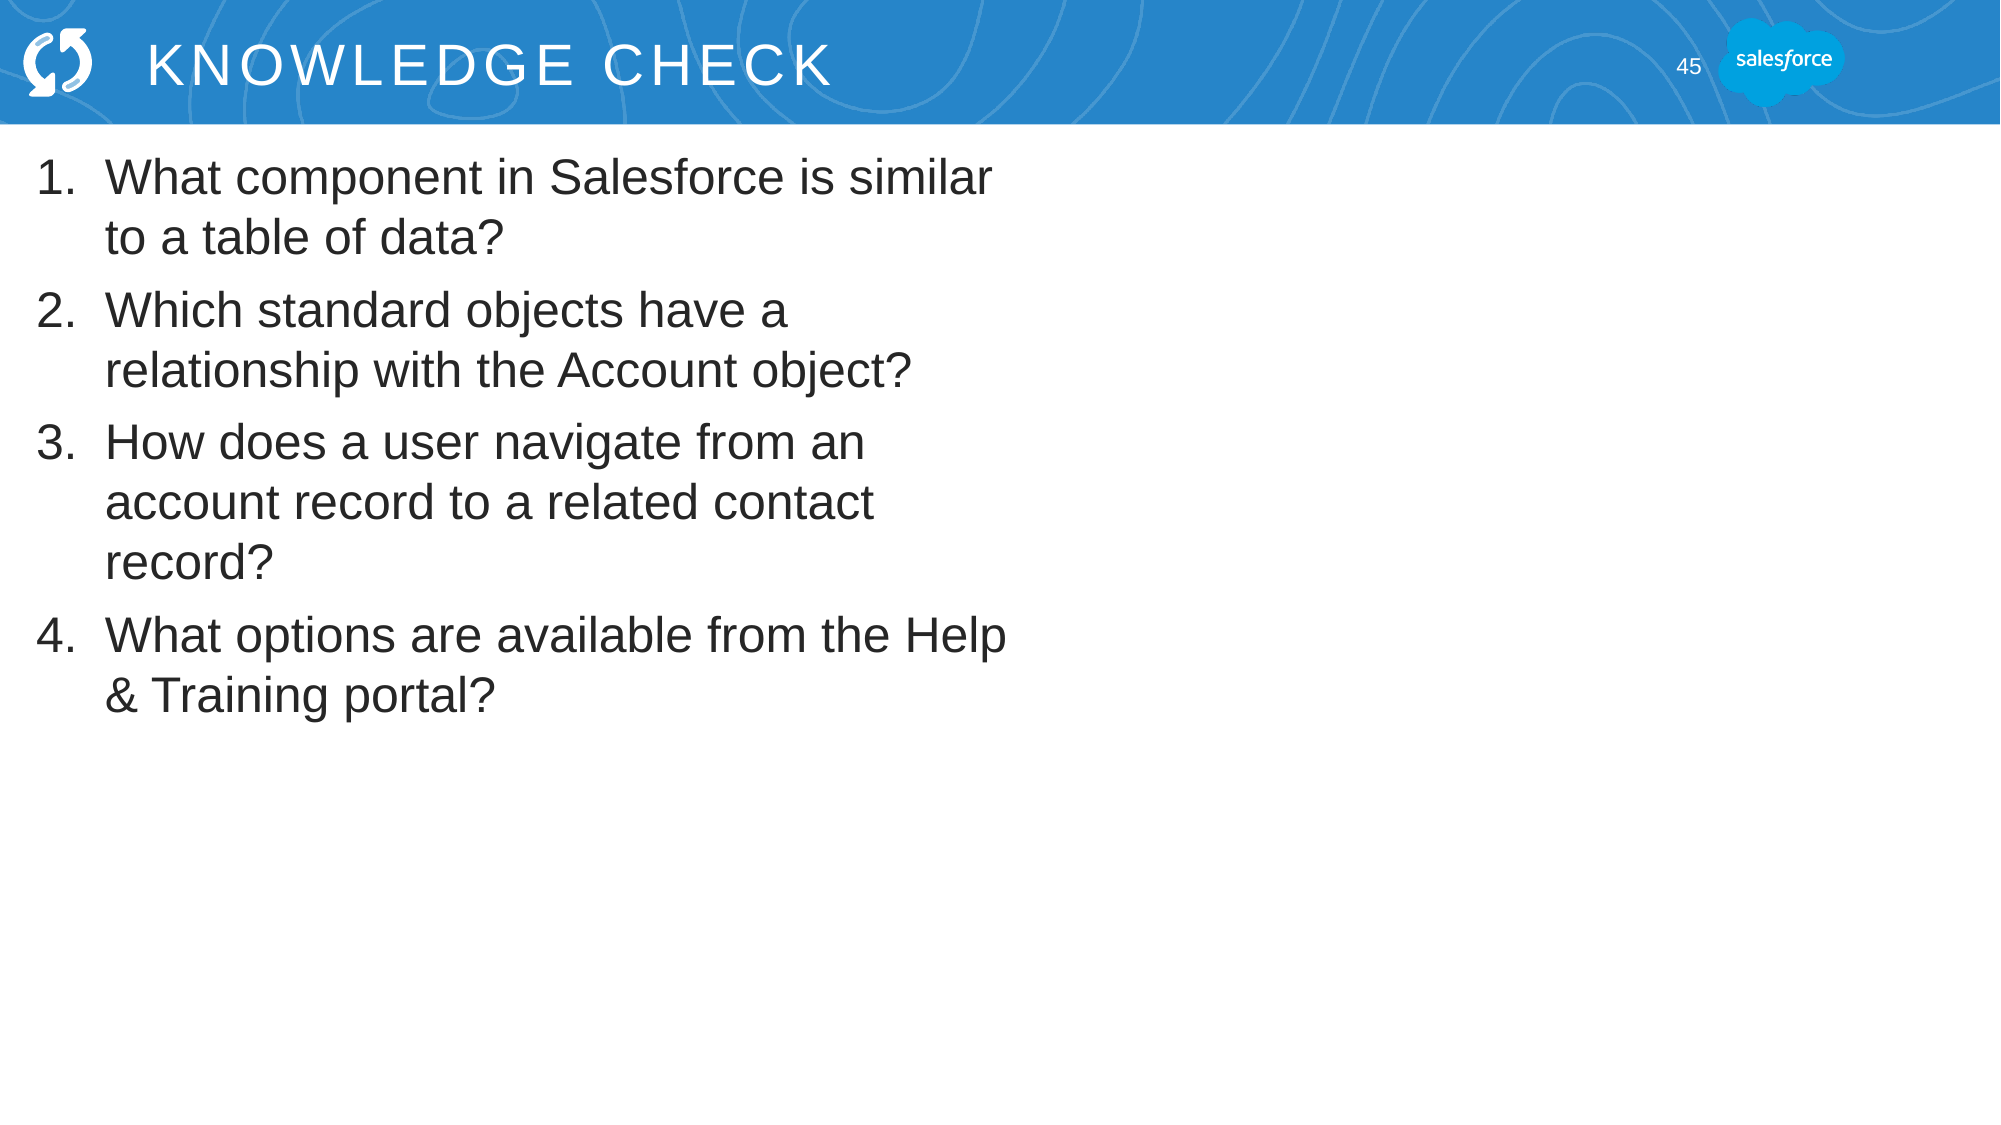

# Knowledge Check
45
What component in Salesforce is similar to a table of data?
Which standard objects have a relationship with the Account object?
How does a user navigate from an account record to a related contact record?
What options are available from the Help & Training portal?